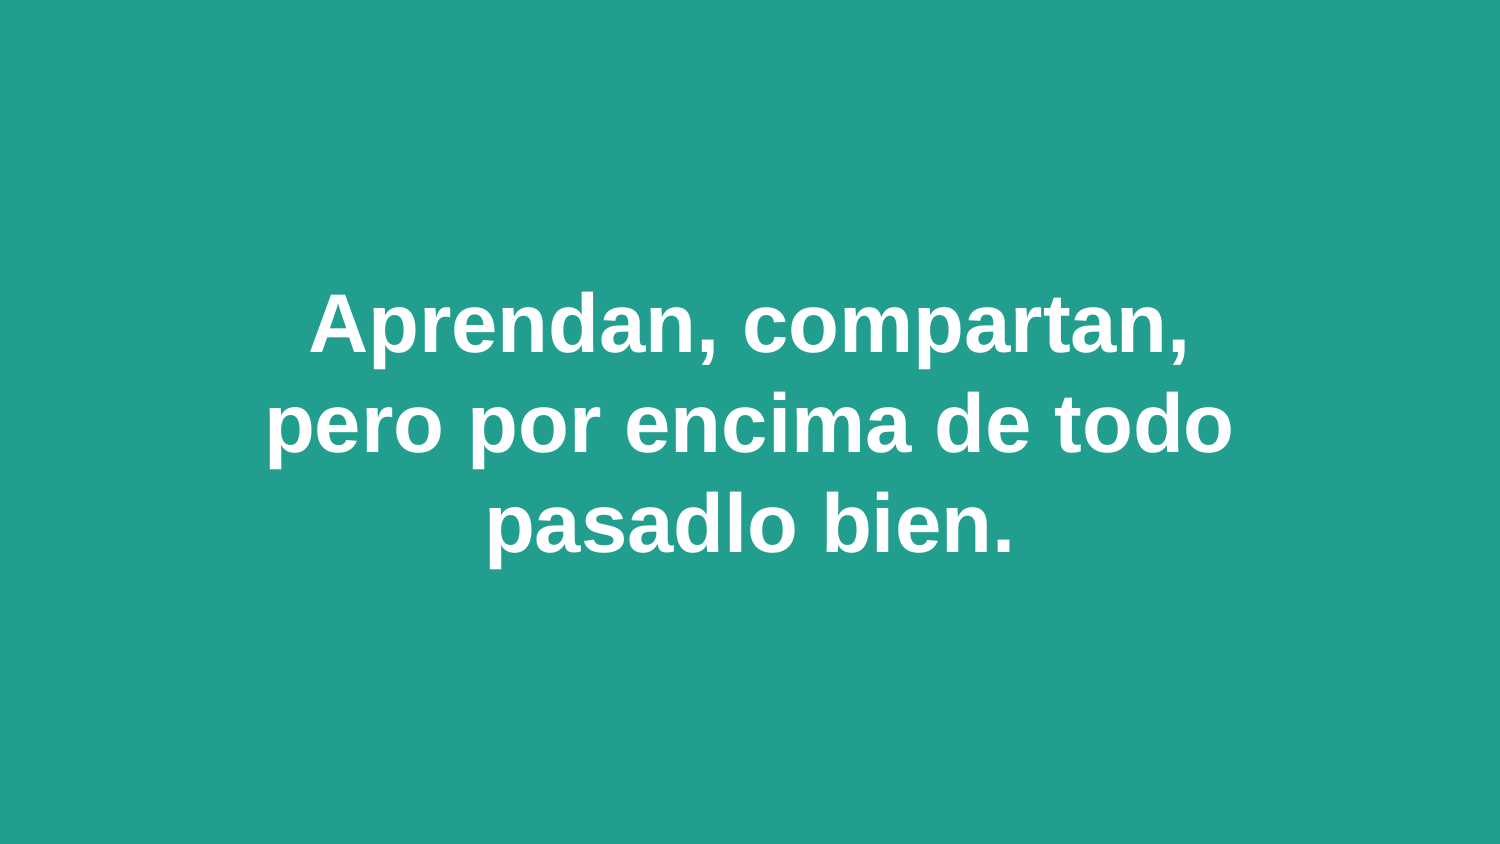

Aprendan, compartan, pero por encima de todo pasadlo bien.